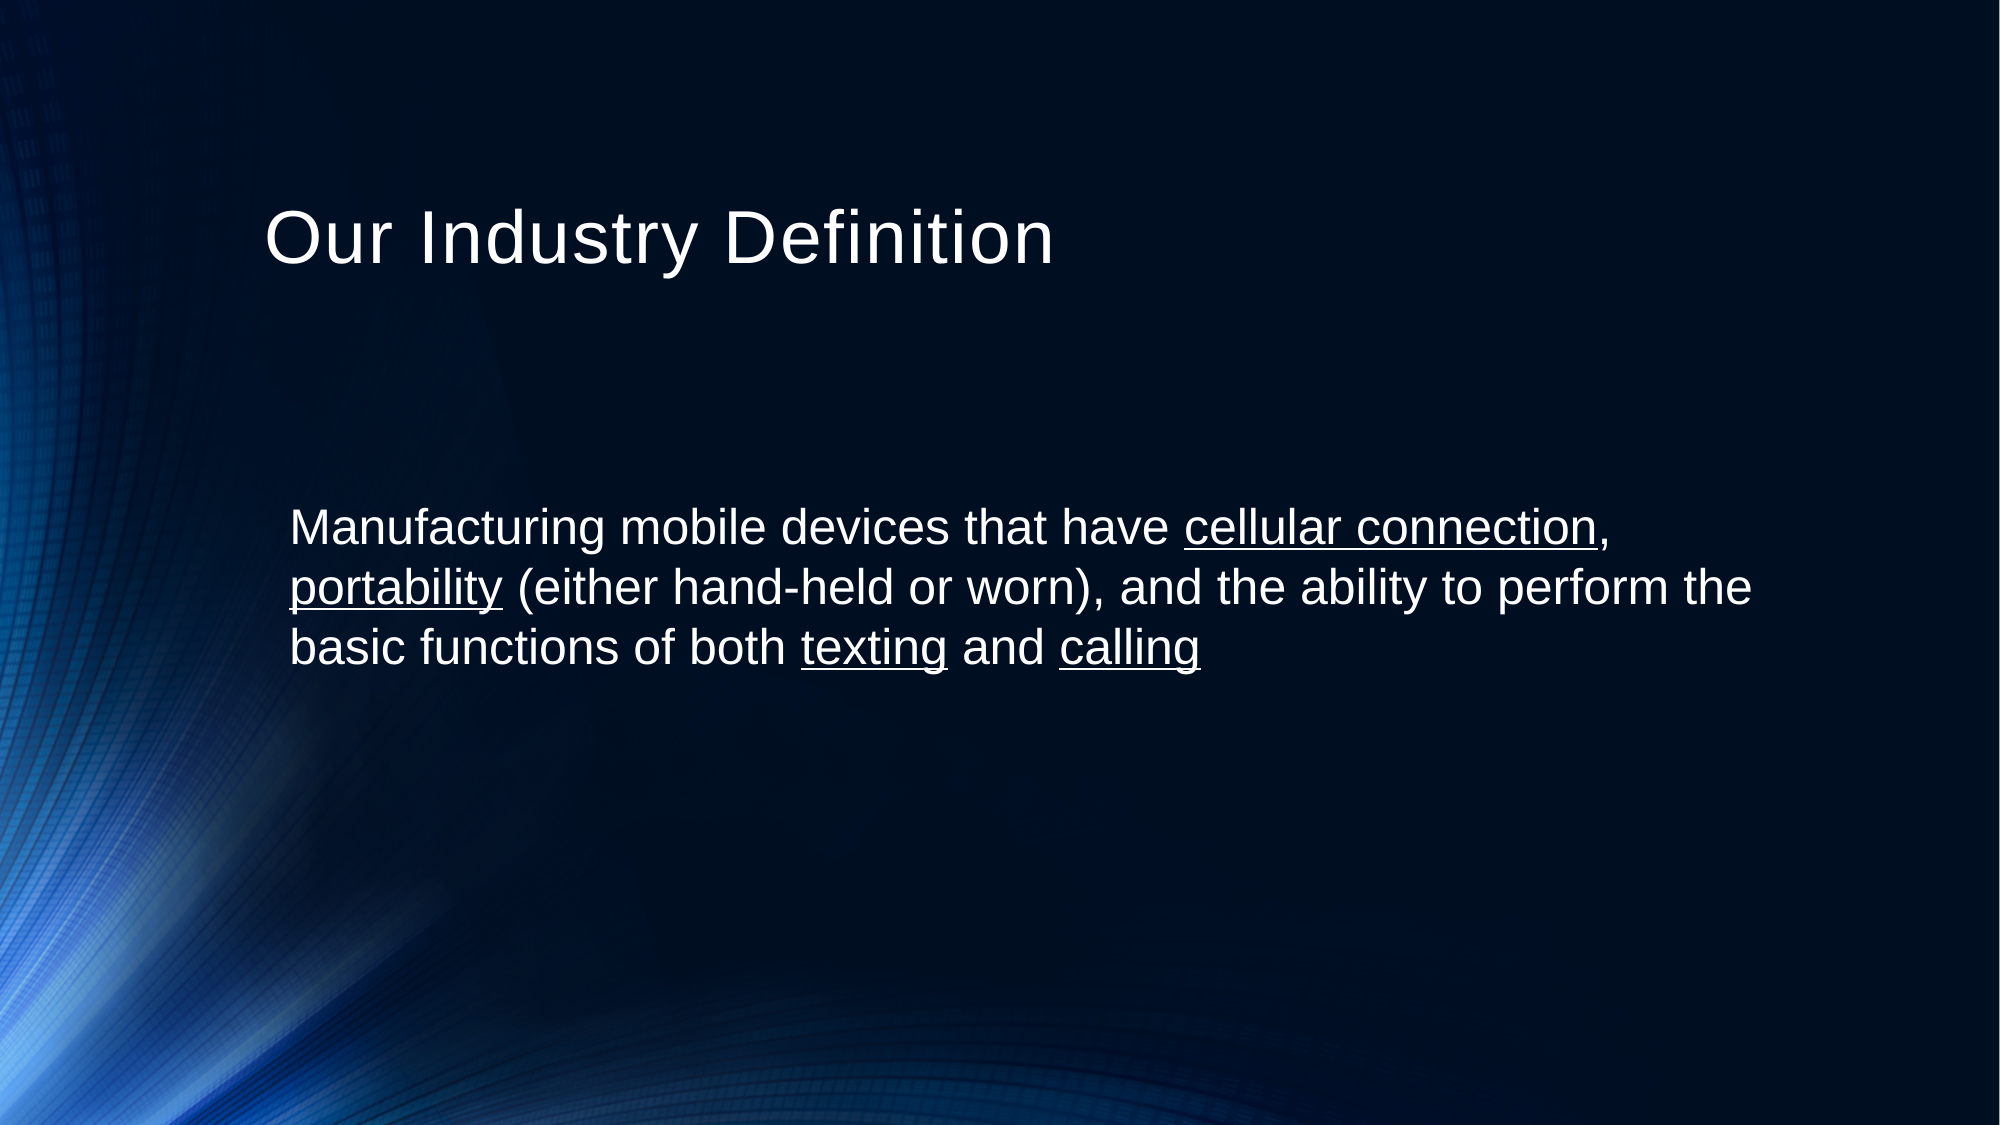

# Our Industry Definition
Manufacturing mobile devices that have cellular connection, portability (either hand-held or worn), and the ability to perform the basic functions of both texting and calling